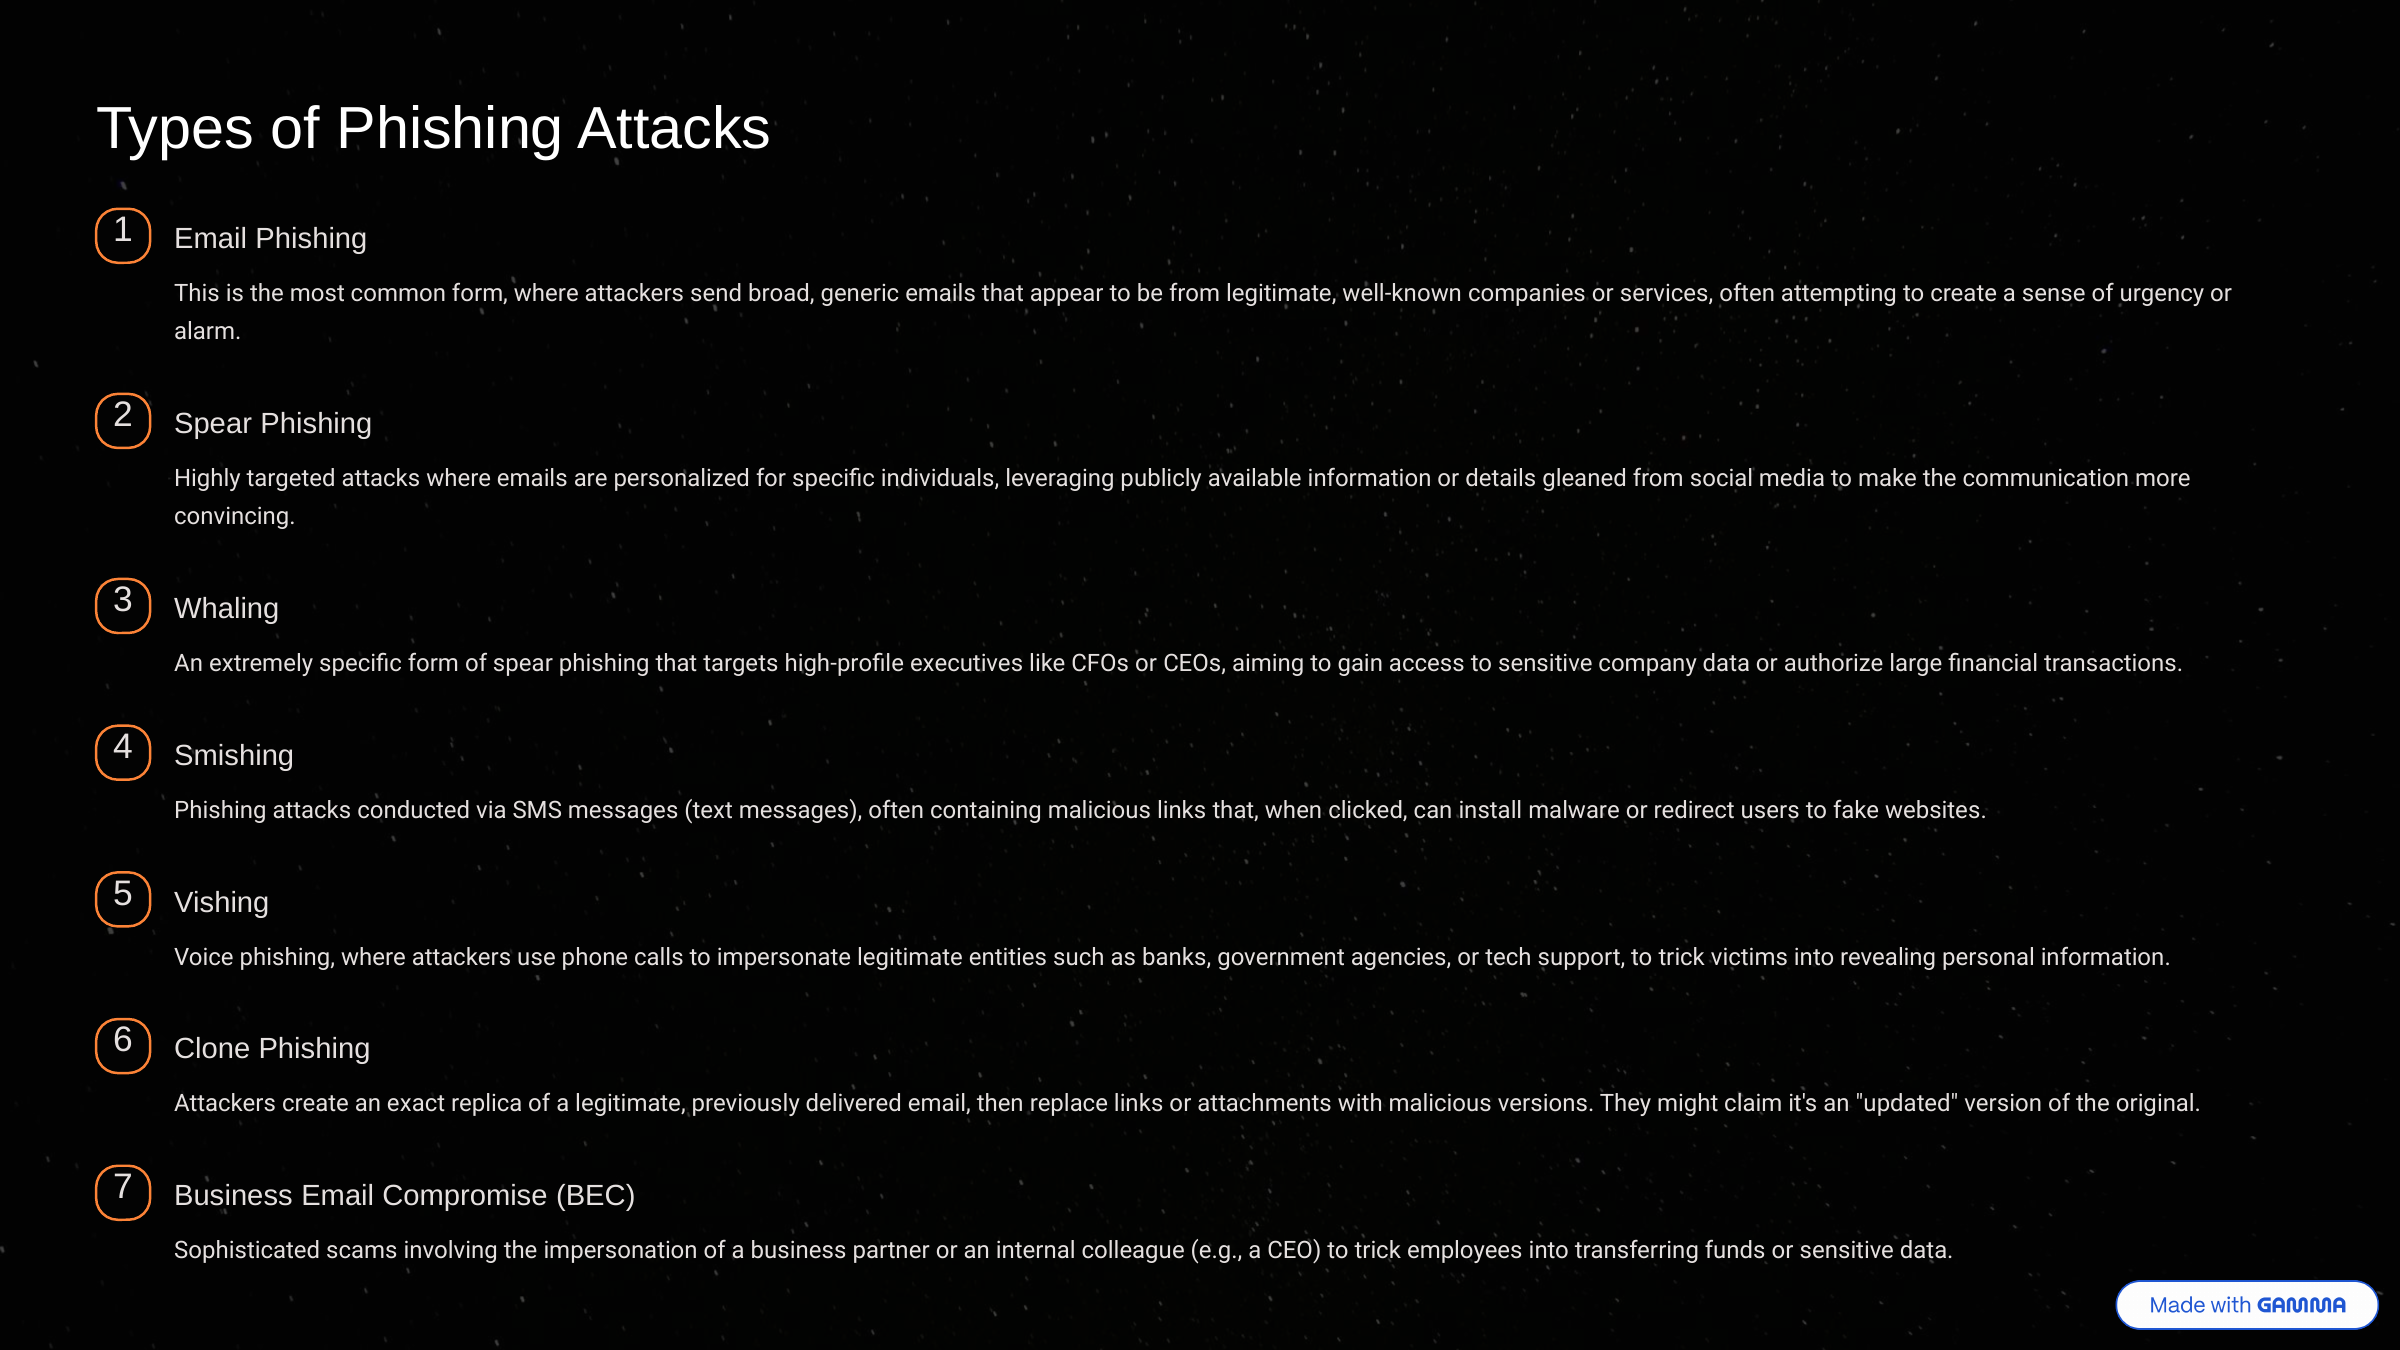

Types of Phishing Attacks

1
Email Phishing
This is the most common form, where attackers send broad, generic emails that appear to be from legitimate, well-known companies or services, often attempting to create a sense of urgency or alarm.

2
Spear Phishing
Highly targeted attacks where emails are personalized for specific individuals, leveraging publicly available information or details gleaned from social media to make the communication more convincing.

3
Whaling
An extremely specific form of spear phishing that targets high-profile executives like CFOs or CEOs, aiming to gain access to sensitive company data or authorize large financial transactions.

4
Smishing
Phishing attacks conducted via SMS messages (text messages), often containing malicious links that, when clicked, can install malware or redirect users to fake websites.

5
Vishing
Voice phishing, where attackers use phone calls to impersonate legitimate entities such as banks, government agencies, or tech support, to trick victims into revealing personal information.

6
Clone Phishing
Attackers create an exact replica of a legitimate, previously delivered email, then replace links or attachments with malicious versions. They might claim it's an "updated" version of the original.

7
Business Email Compromise (BEC)
Sophisticated scams involving the impersonation of a business partner or an internal colleague (e.g., a CEO) to trick employees into transferring funds or sensitive data.